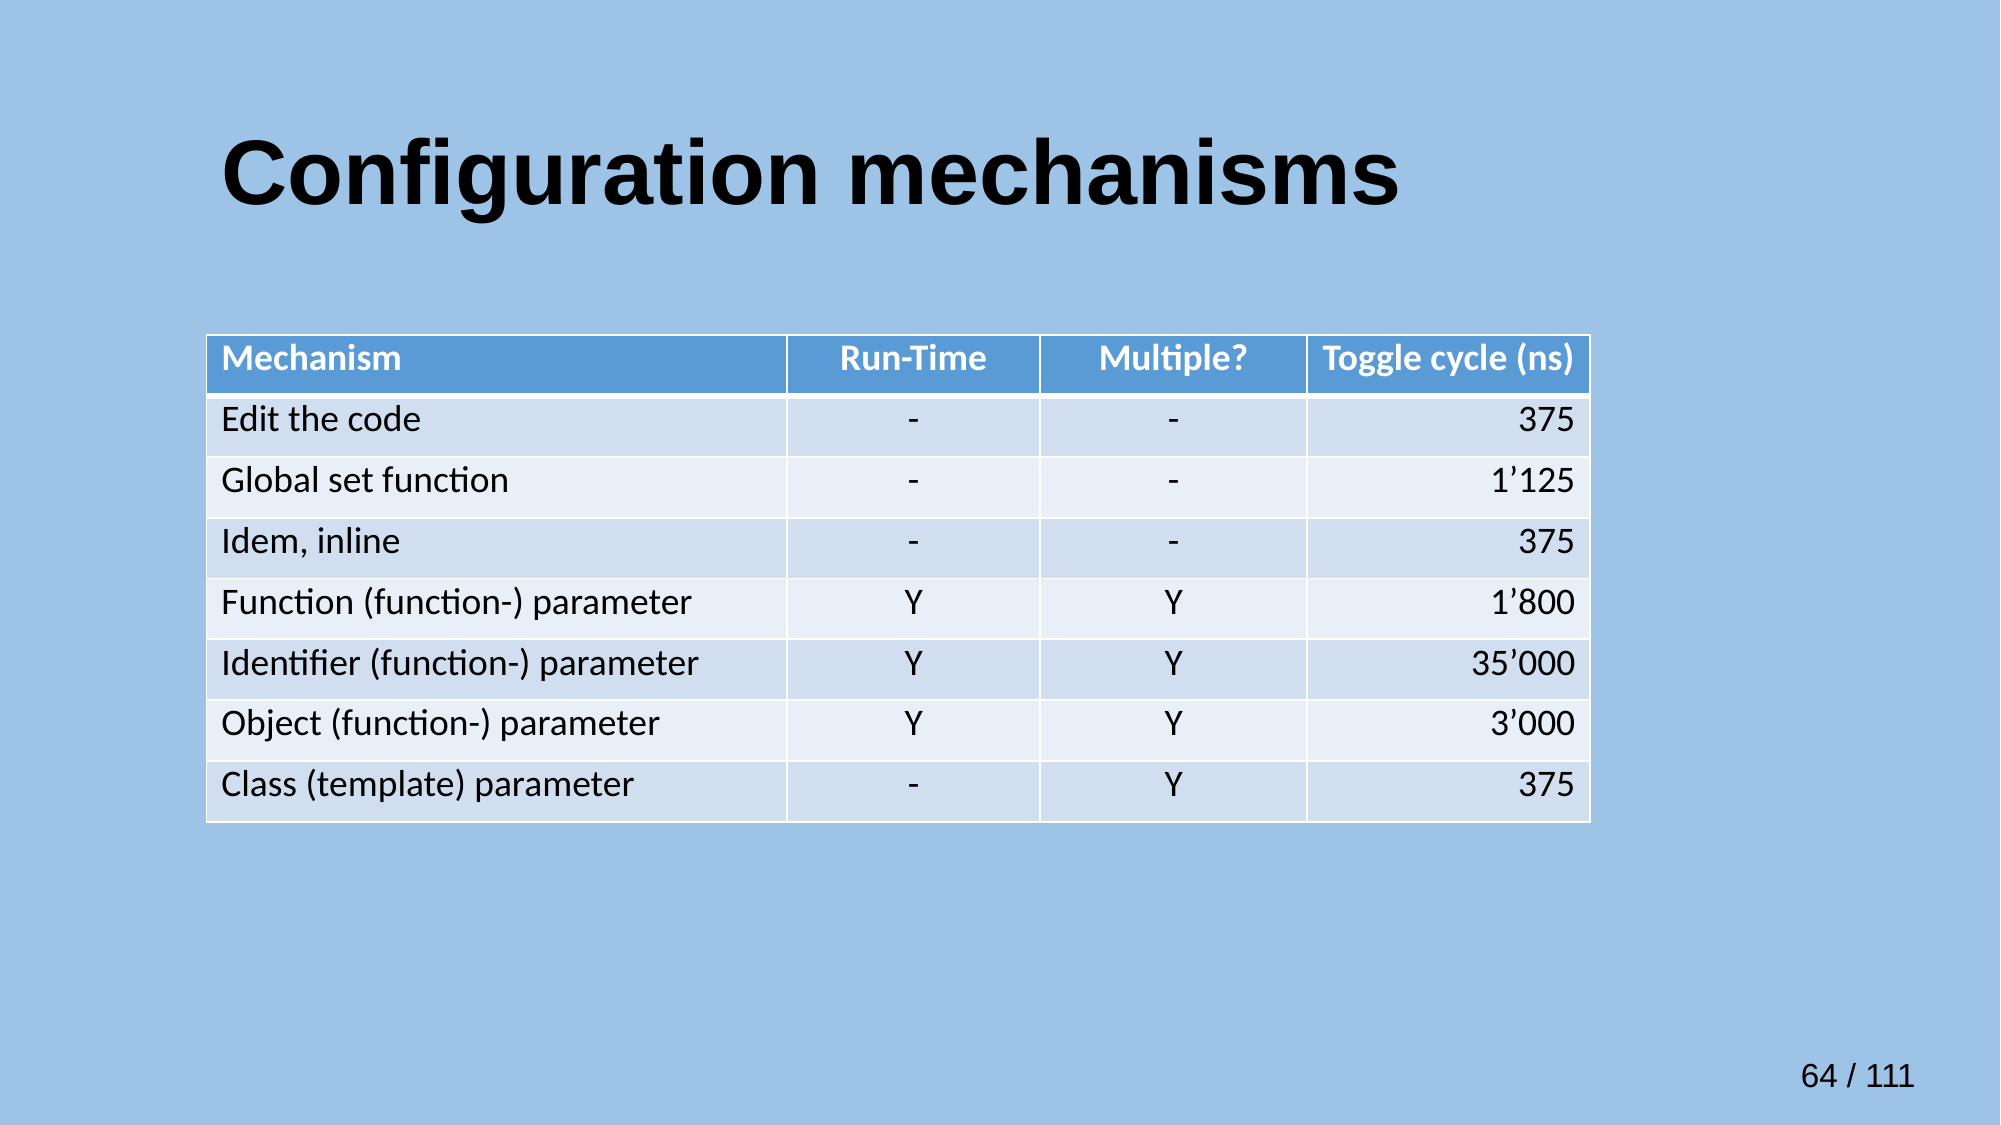

# Configuration mechanisms
| Mechanism | Run-Time | Multiple? | Toggle cycle (ns) |
| --- | --- | --- | --- |
| Edit the code | - | - | 375 |
| Global set function | - | - | 1’125 |
| Idem, inline | - | - | 375 |
| Function (function-) parameter | Y | Y | 1’800 |
| Identifier (function-) parameter | Y | Y | 35’000 |
| Object (function-) parameter | Y | Y | 3’000 |
| Class (template) parameter | - | Y | 375 |